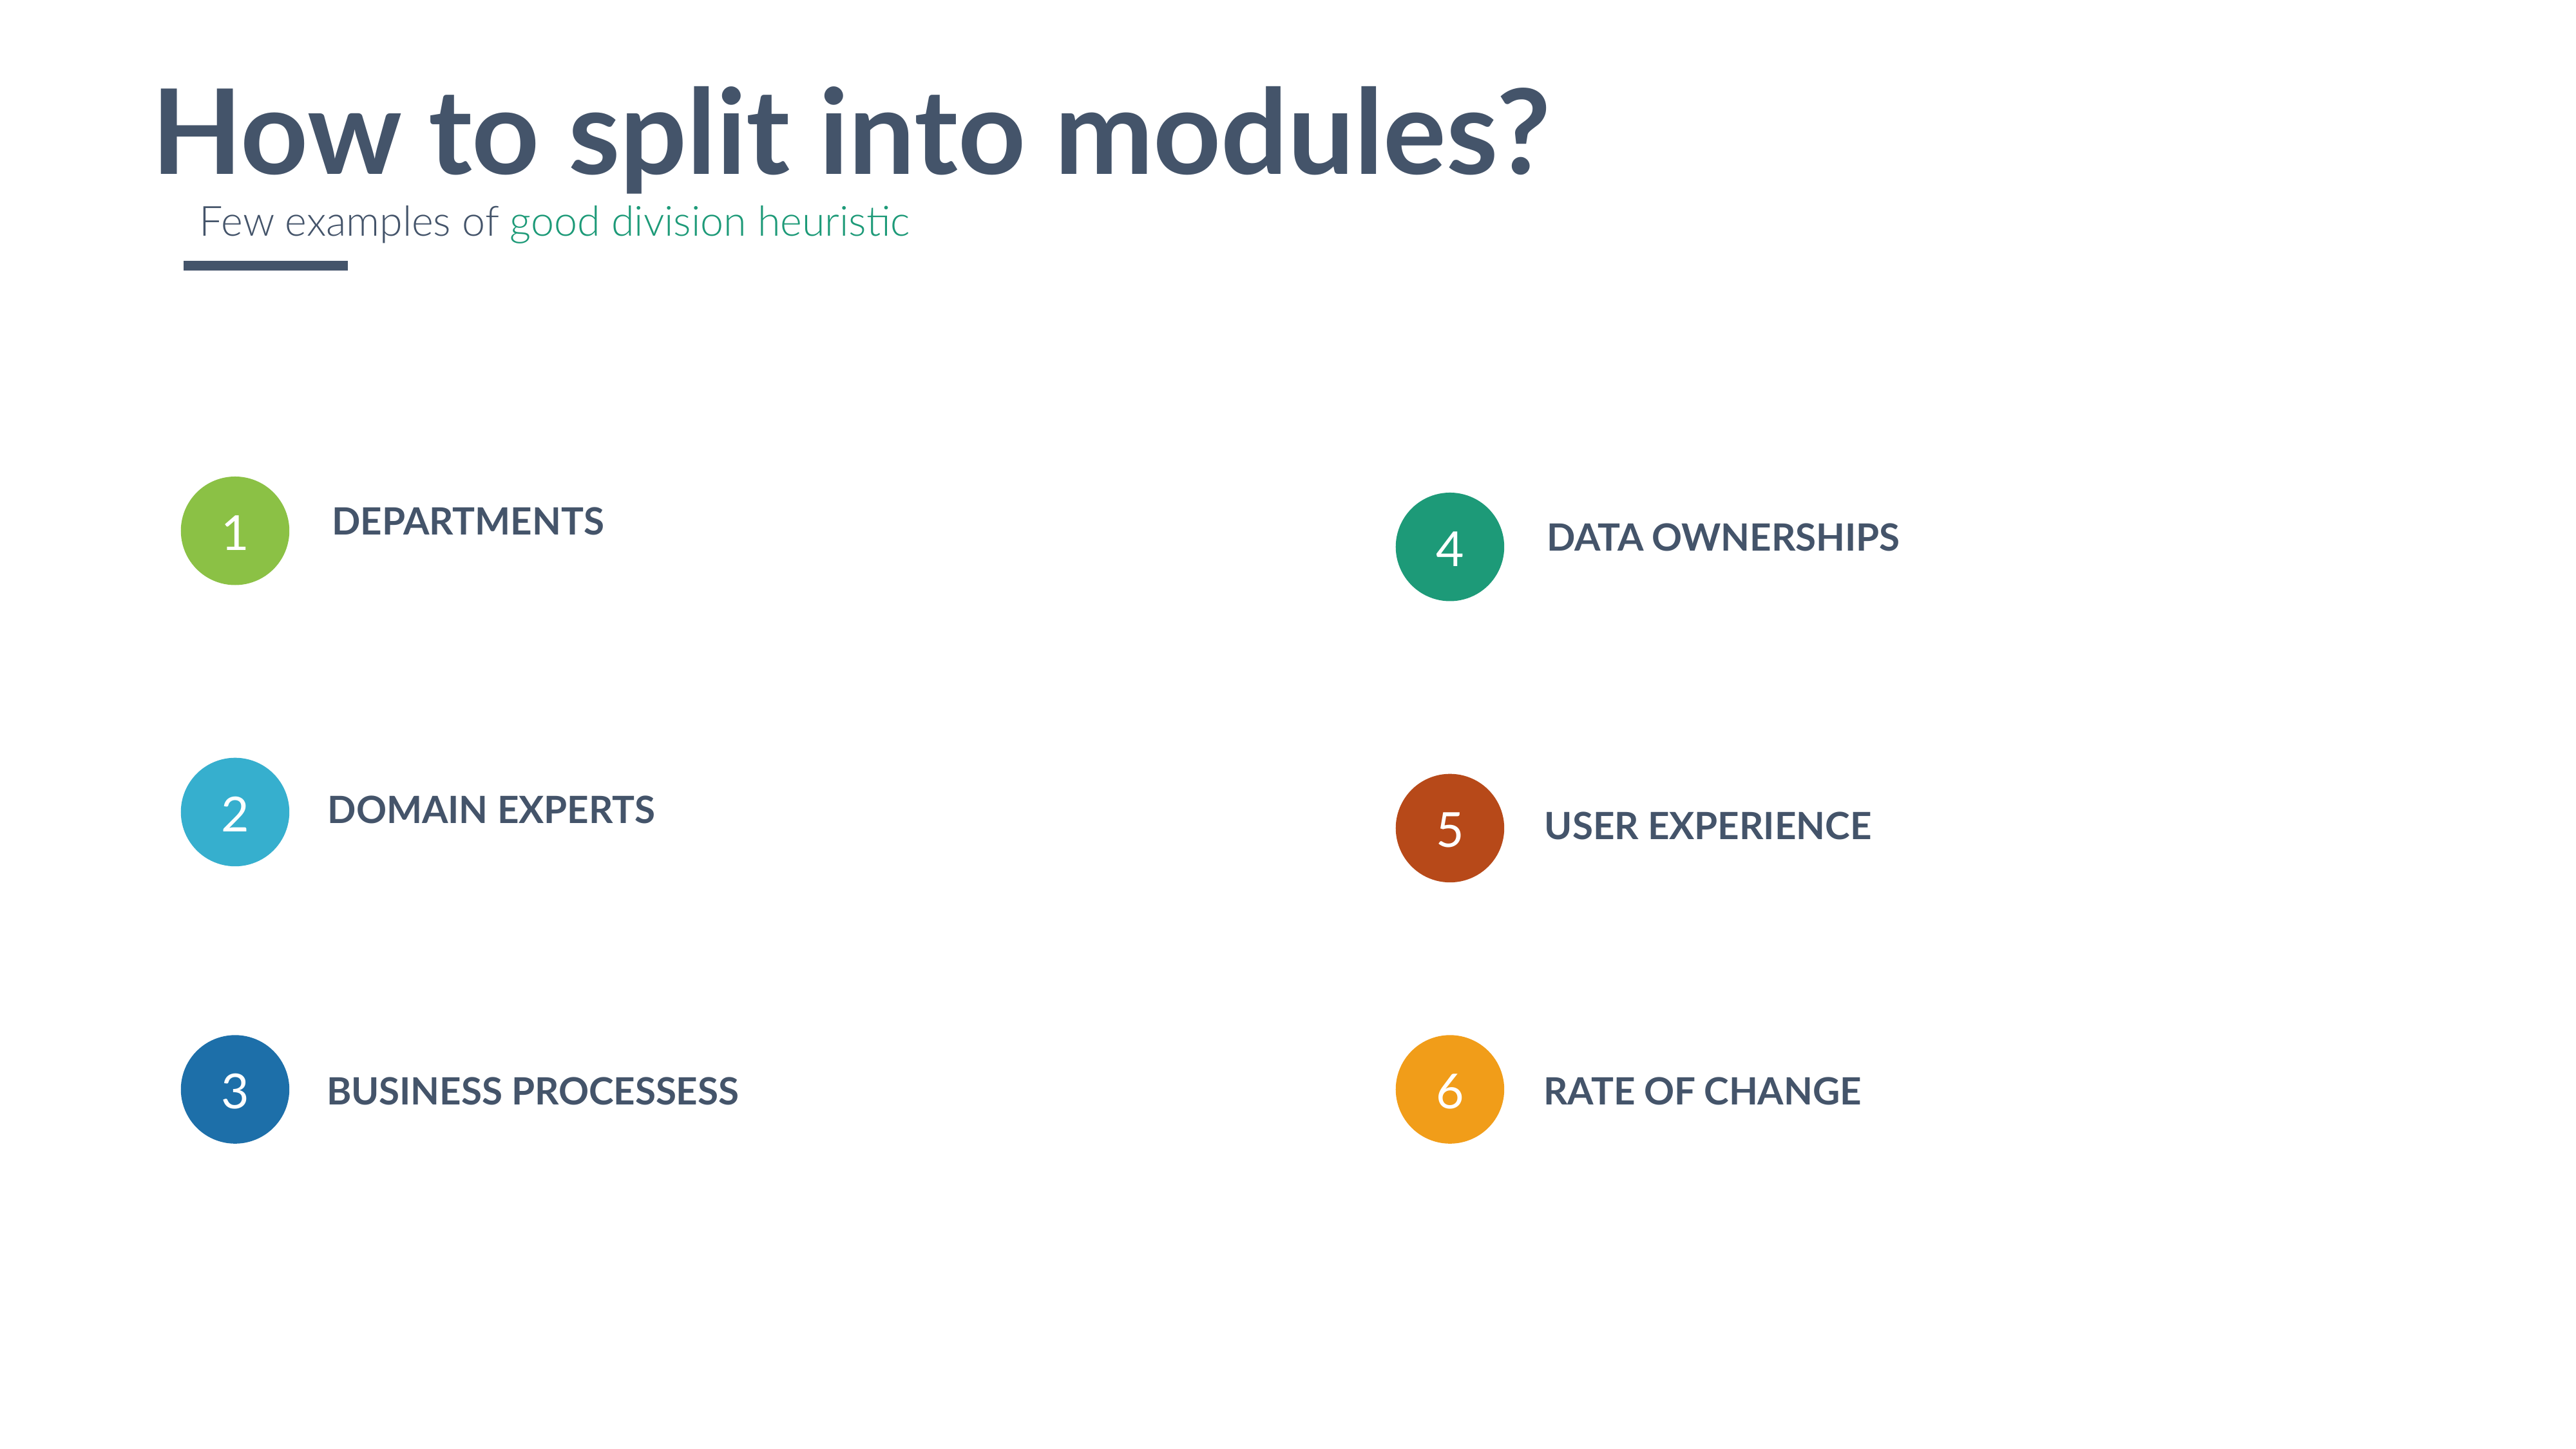

How to split into modules?
Few examples of good division heuristic

1
DEPARTMENTS
4
DATA OWNERSHIPS
2
5
DOMAIN EXPERTS
USER EXPERIENCE
3
6
BUSINESS PROCESSESS
RATE OF CHANGE